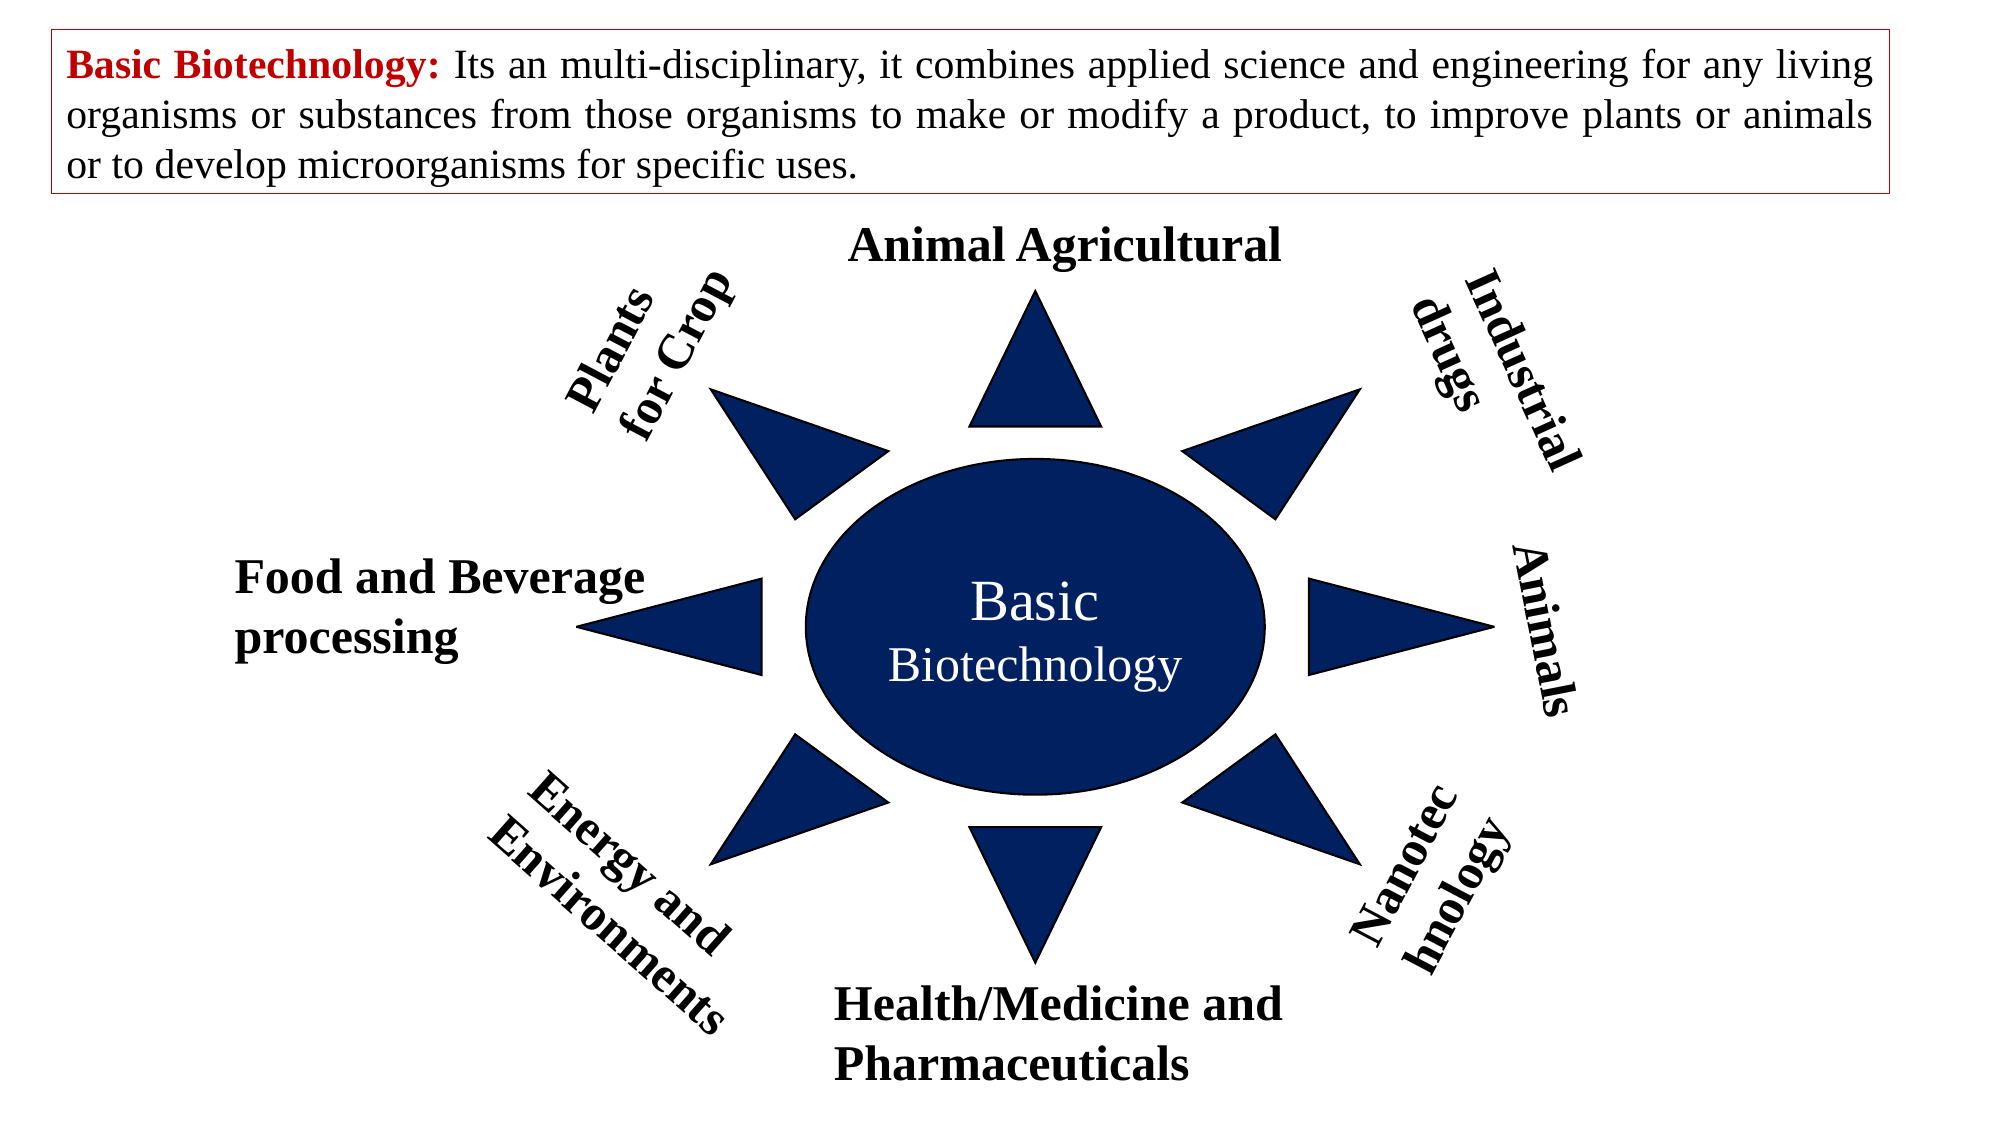

Basic Biotechnology: Its an multi-disciplinary, it combines applied science and engineering for any living organisms or substances from those organisms to make or modify a product, to improve plants or animals or to develop microorganisms for specific uses.
Animal Agricultural
Plants for Crop
Basic Biotechnology
Industrial drugs
Food and Beverage processing
Animals
Nanotechnology
Energy and
Environments
Health/Medicine and Pharmaceuticals